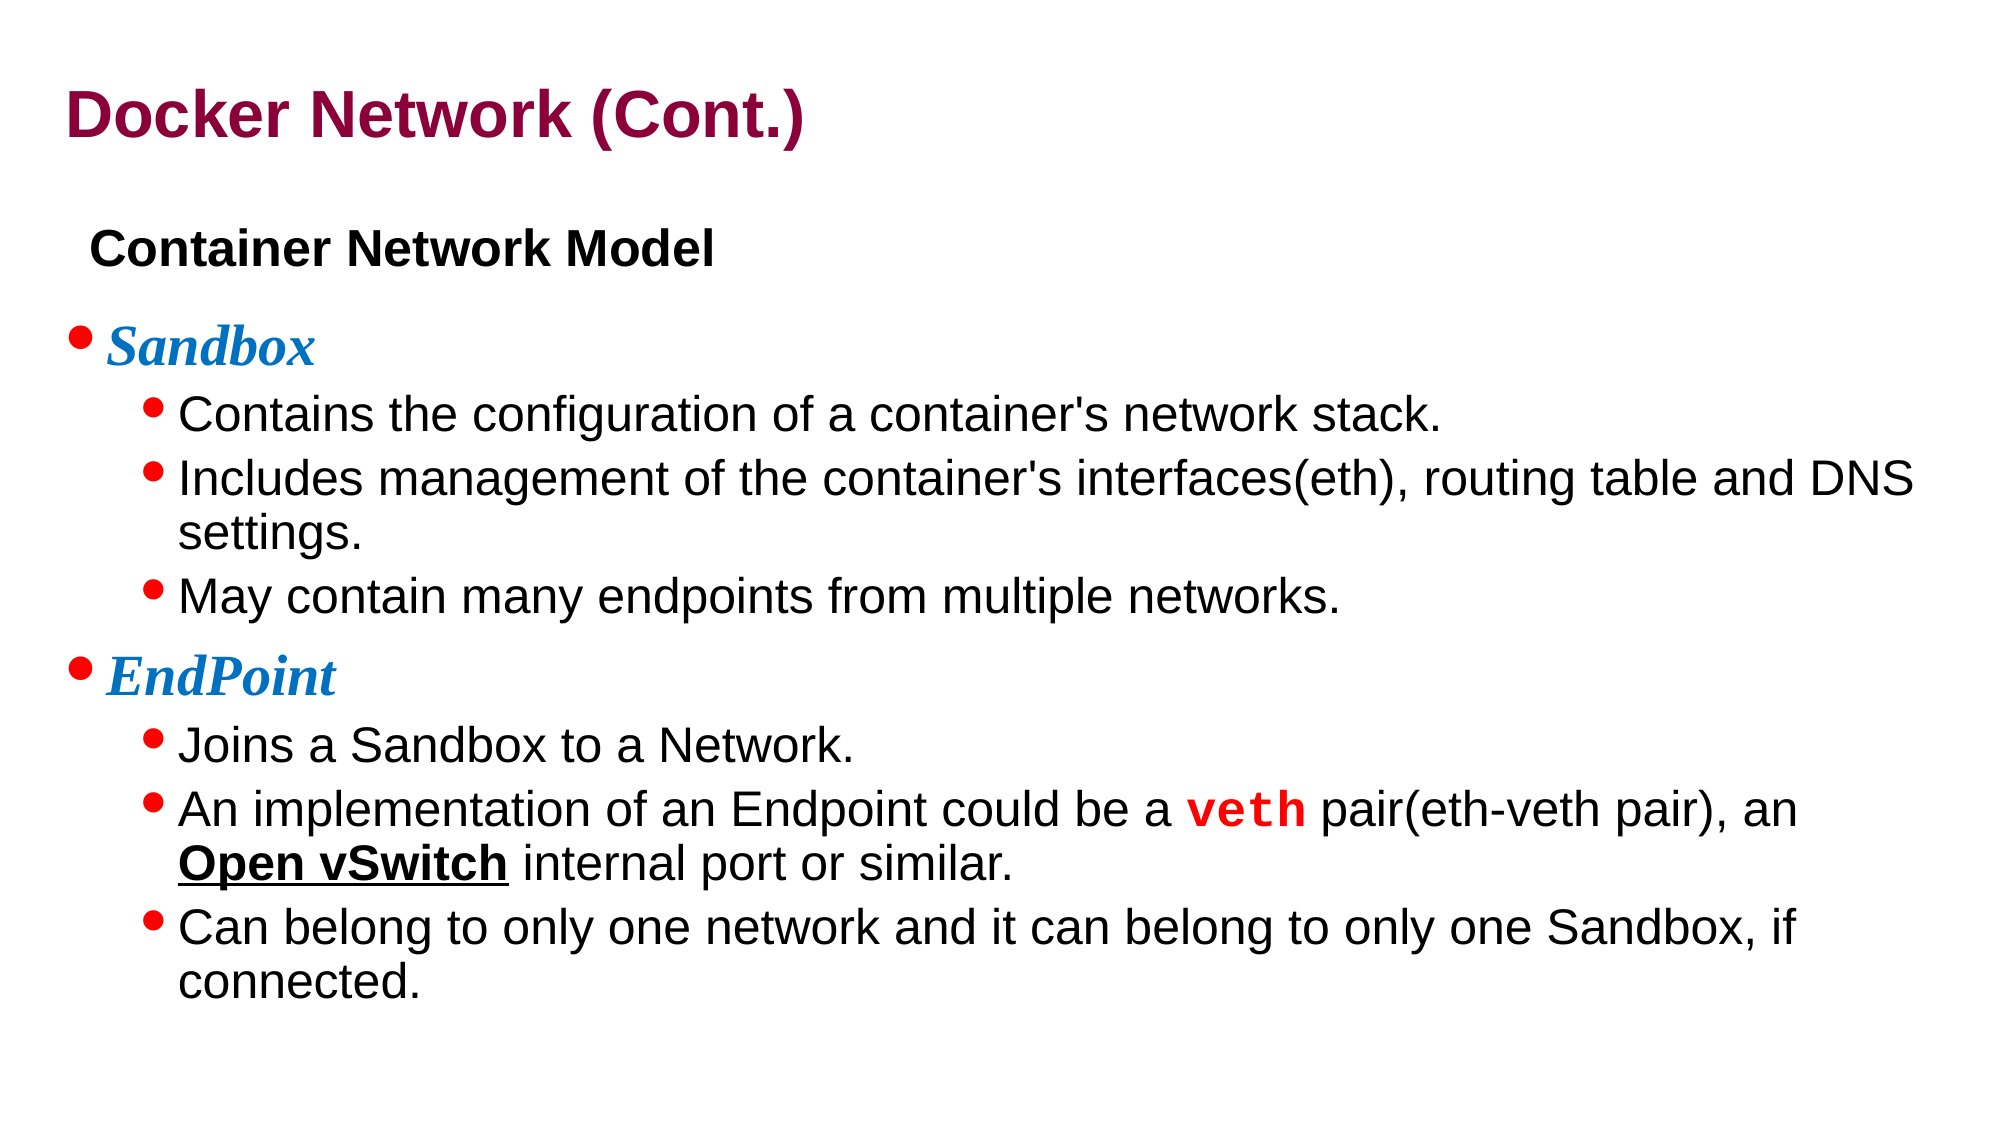

# Docker Network (Cont.)
Container Network Model
Sandbox
Contains the configuration of a container's network stack.
Includes management of the container's interfaces(eth), routing table and DNS settings.
May contain many endpoints from multiple networks.
EndPoint
Joins a Sandbox to a Network.
An implementation of an Endpoint could be a veth pair(eth-veth pair), an Open vSwitch internal port or similar.
Can belong to only one network and it can belong to only one Sandbox, if connected.